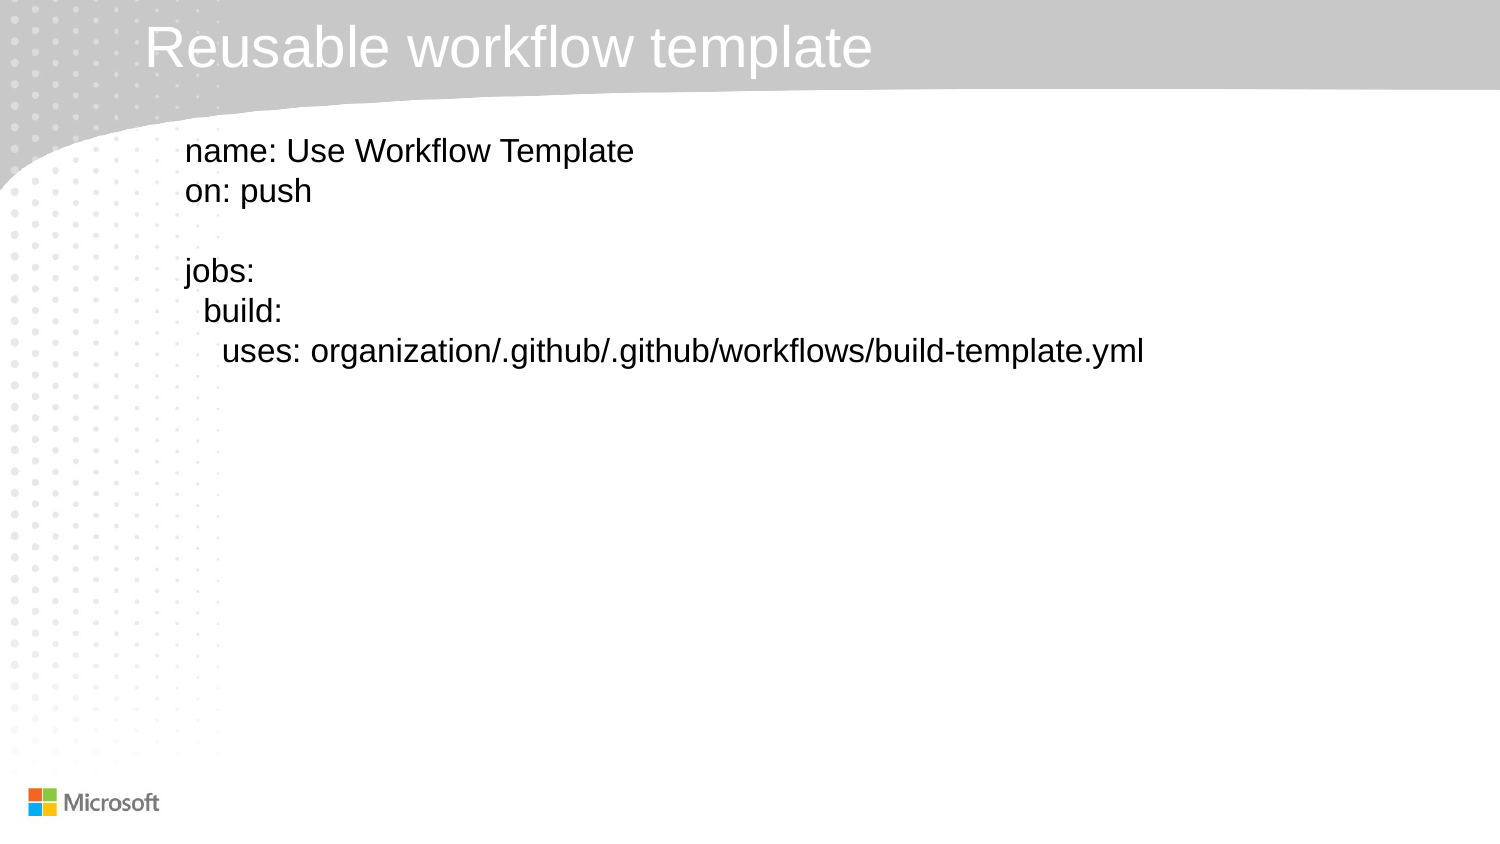

# Reusable workflow template
name: Use Workflow Template
on: push

jobs:
  build:
    uses: organization/.github/.github/workflows/build-template.yml